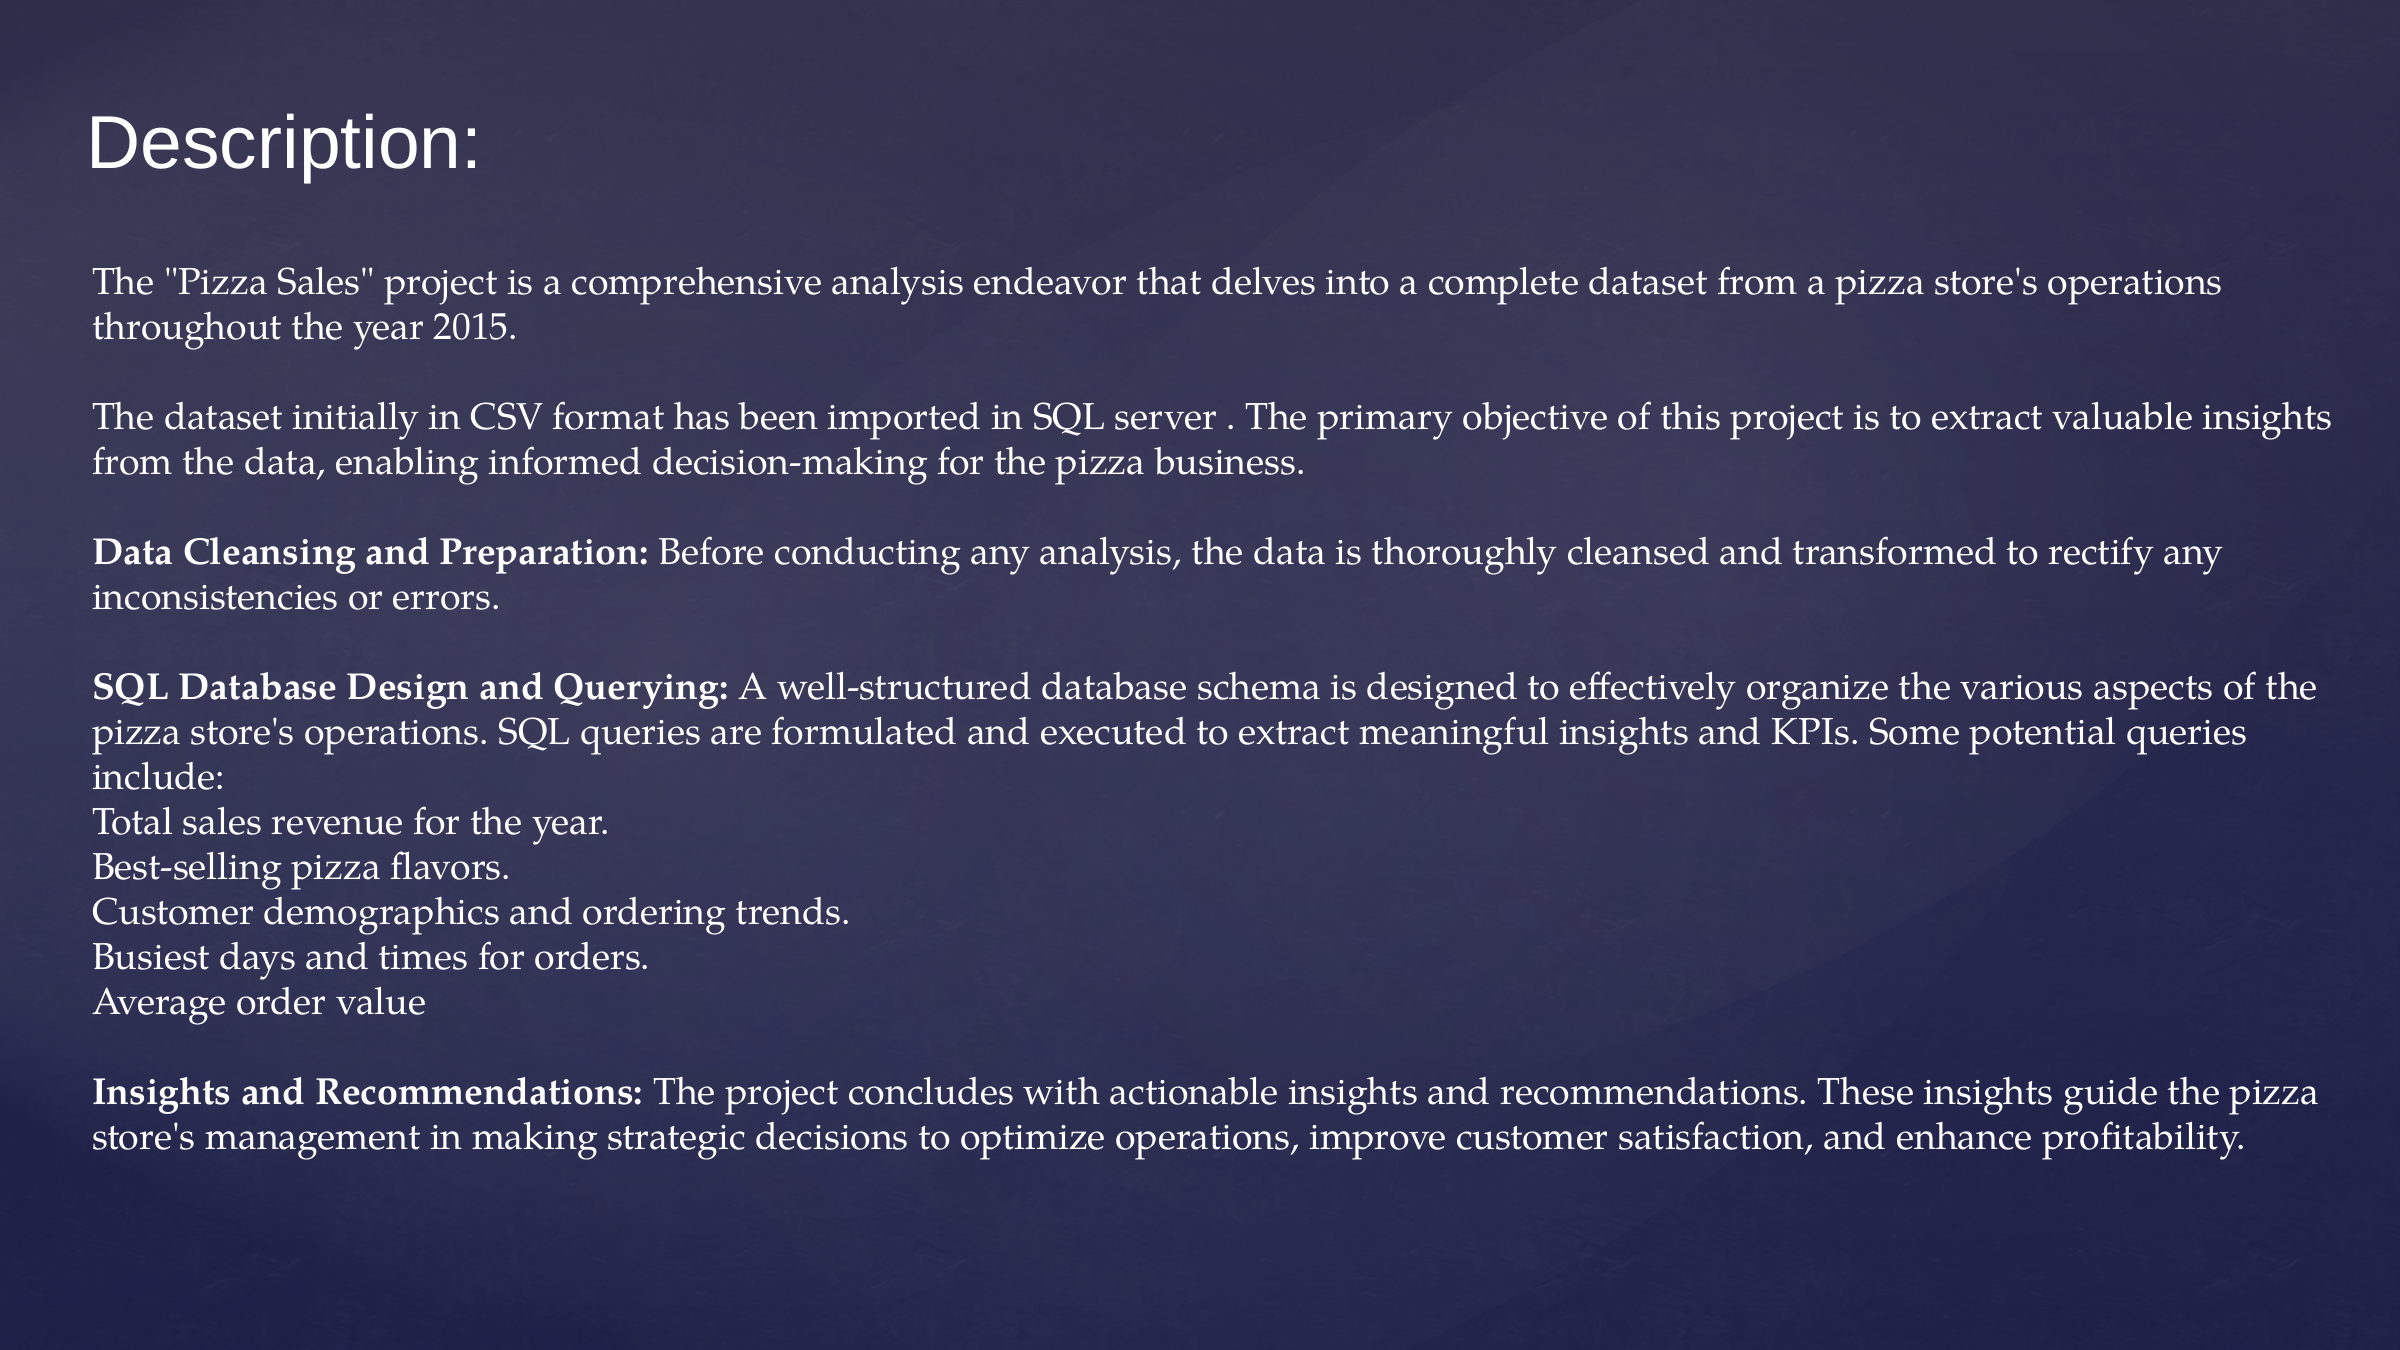

Description:
The "Pizza Sales" project is a comprehensive analysis endeavor that delves into a complete dataset from a pizza store's operations throughout the year 2015.

The dataset initially in CSV format has been imported in SQL server . The primary objective of this project is to extract valuable insights from the data, enabling informed decision-making for the pizza business.

Data Cleansing and Preparation: Before conducting any analysis, the data is thoroughly cleansed and transformed to rectify any inconsistencies or errors.

SQL Database Design and Querying: A well-structured database schema is designed to effectively organize the various aspects of the pizza store's operations. SQL queries are formulated and executed to extract meaningful insights and KPIs. Some potential queries include:
Total sales revenue for the year.
Best-selling pizza flavors.
Customer demographics and ordering trends.
Busiest days and times for orders.
Average order value

Insights and Recommendations: The project concludes with actionable insights and recommendations. These insights guide the pizza store's management in making strategic decisions to optimize operations, improve customer satisfaction, and enhance profitability.

.